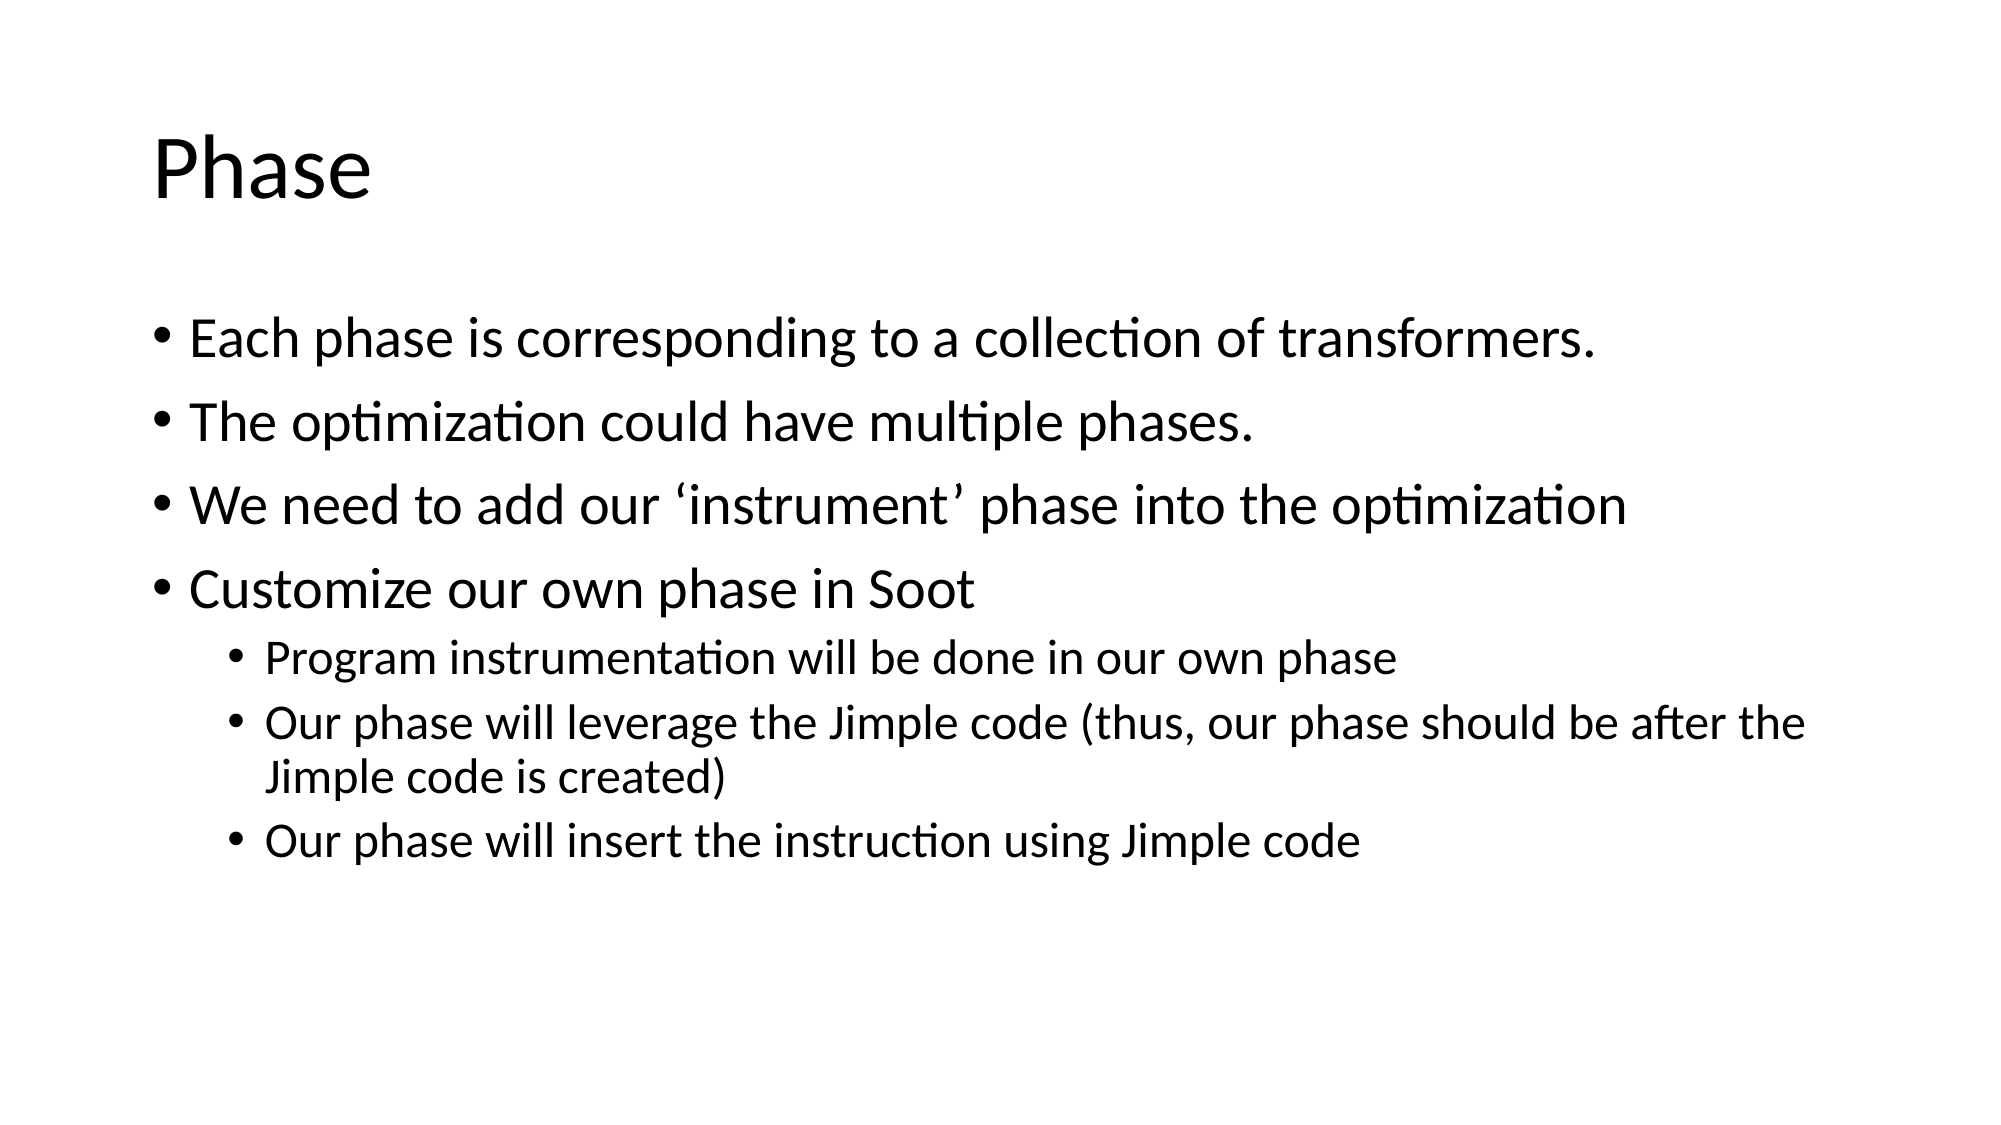

# Phase
Each phase is corresponding to a collection of transformers.
The optimization could have multiple phases.
We need to add our ‘instrument’ phase into the optimization
Customize our own phase in Soot
Program instrumentation will be done in our own phase
Our phase will leverage the Jimple code (thus, our phase should be after the Jimple code is created)
Our phase will insert the instruction using Jimple code